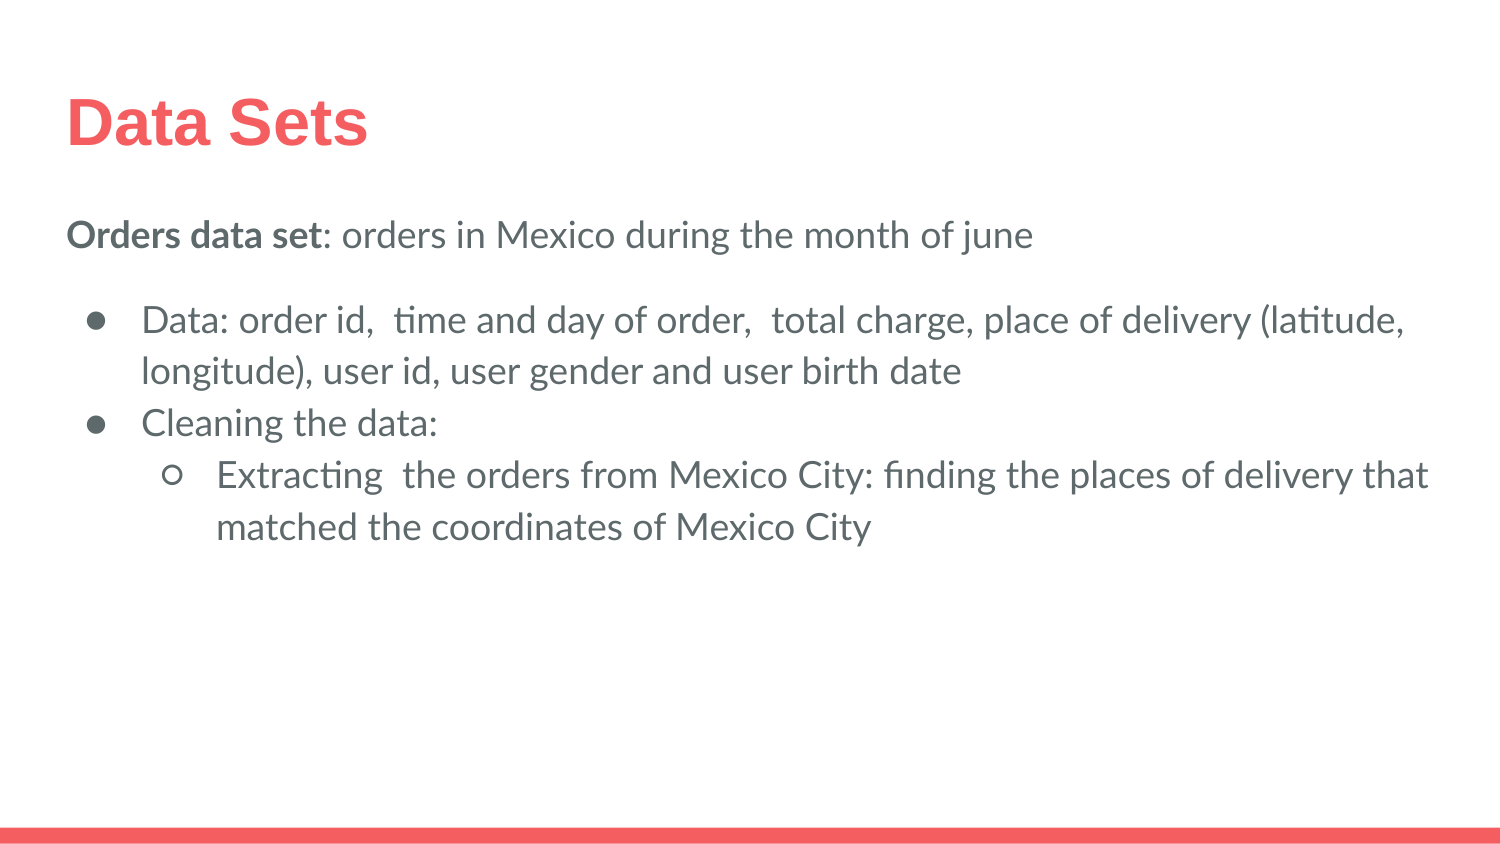

# Data Sets
Orders data set: orders in Mexico during the month of june
Data: order id,  time and day of order,  total charge, place of delivery (latitude, longitude), user id, user gender and user birth date
Cleaning the data:
Extracting  the orders from Mexico City: finding the places of delivery that matched the coordinates of Mexico City